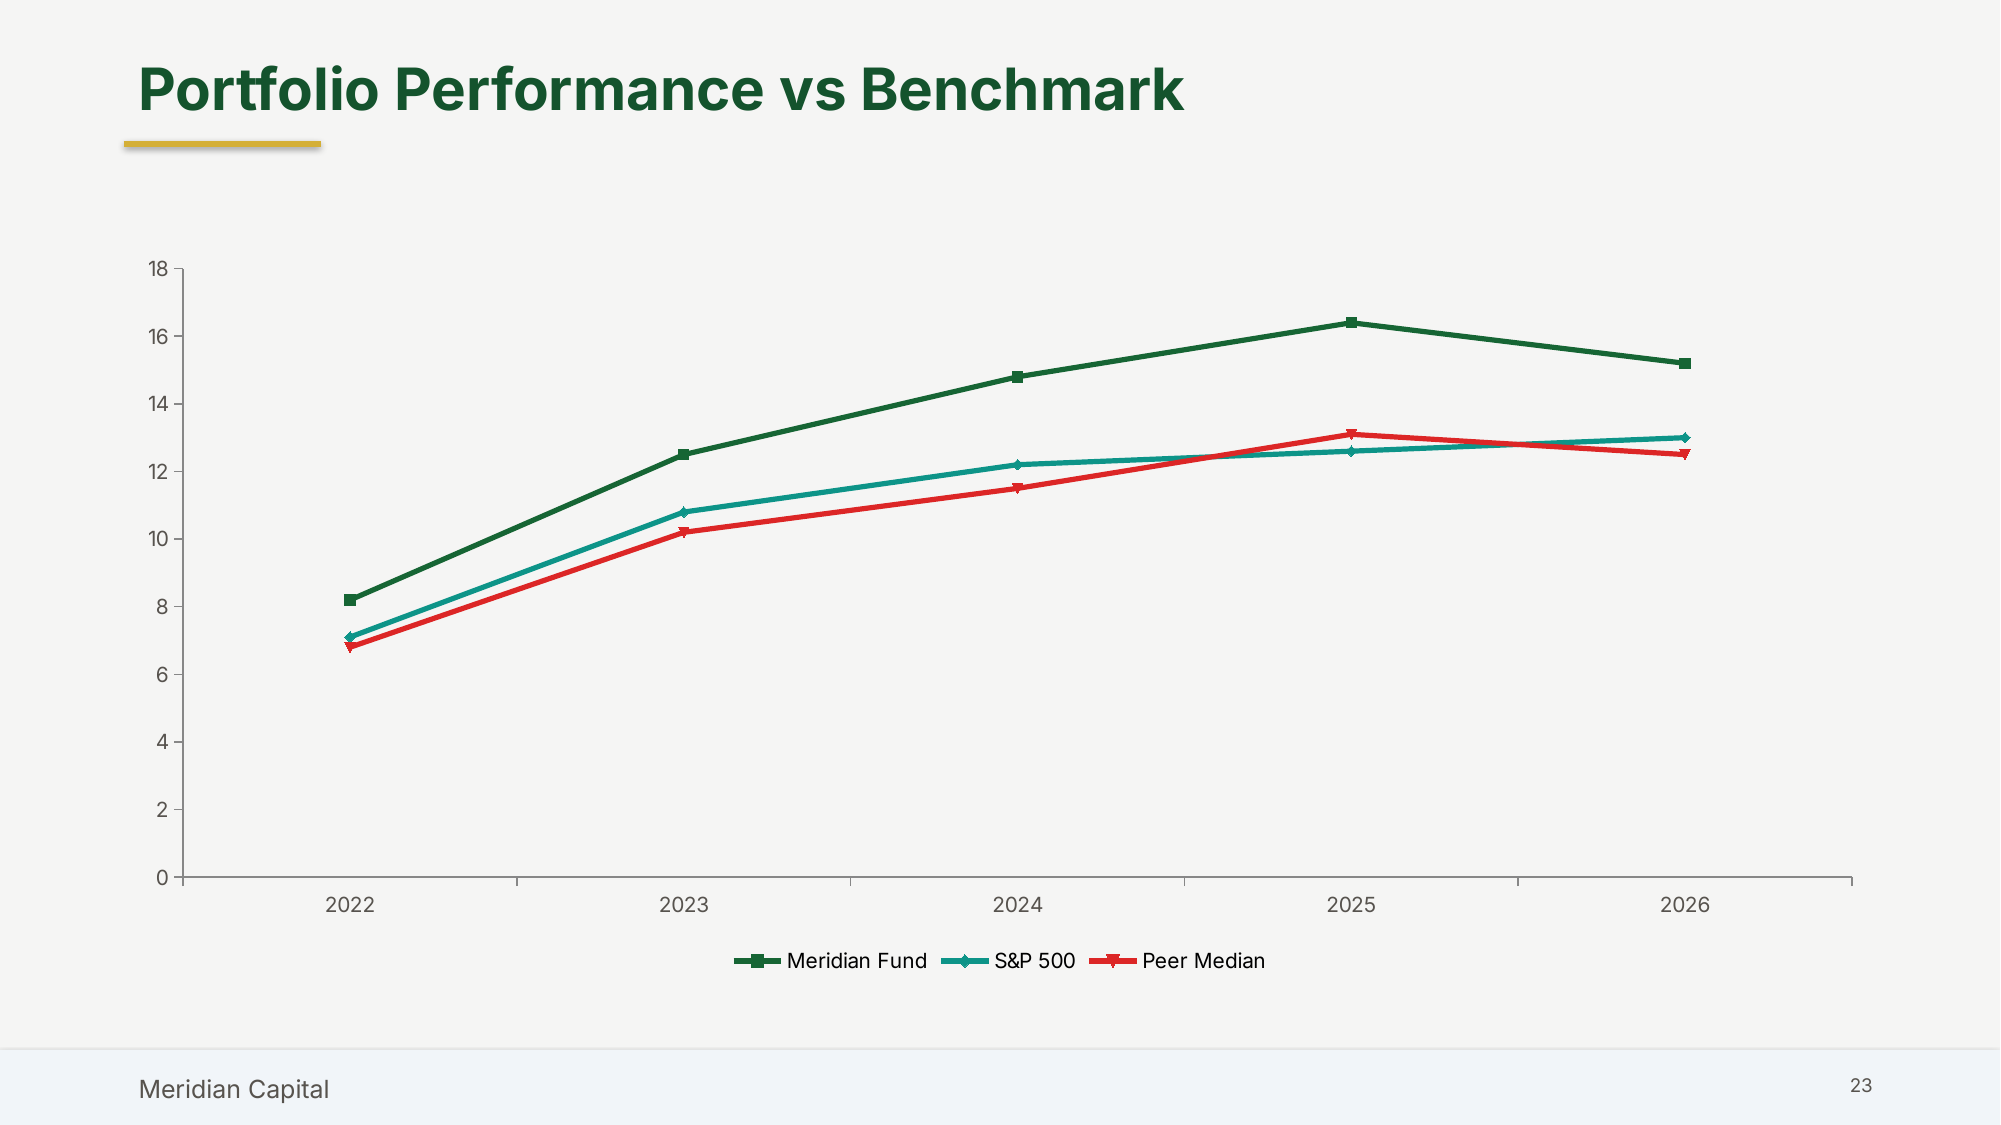

Portfolio Performance vs Benchmark

### Chart

| Category | Meridian Fund | S&P 500 | Peer Median |
|---|---|---|---|
| 2022 | 8.2 | 7.1 | 6.8 |
| 2023 | 12.5 | 10.8 | 10.2 |
| 2024 | 14.8 | 12.2 | 11.5 |
| 2025 | 16.4 | 12.6 | 13.1 |
| 2026 | 15.2 | 13.0 | 12.5 |
Meridian Capital
23